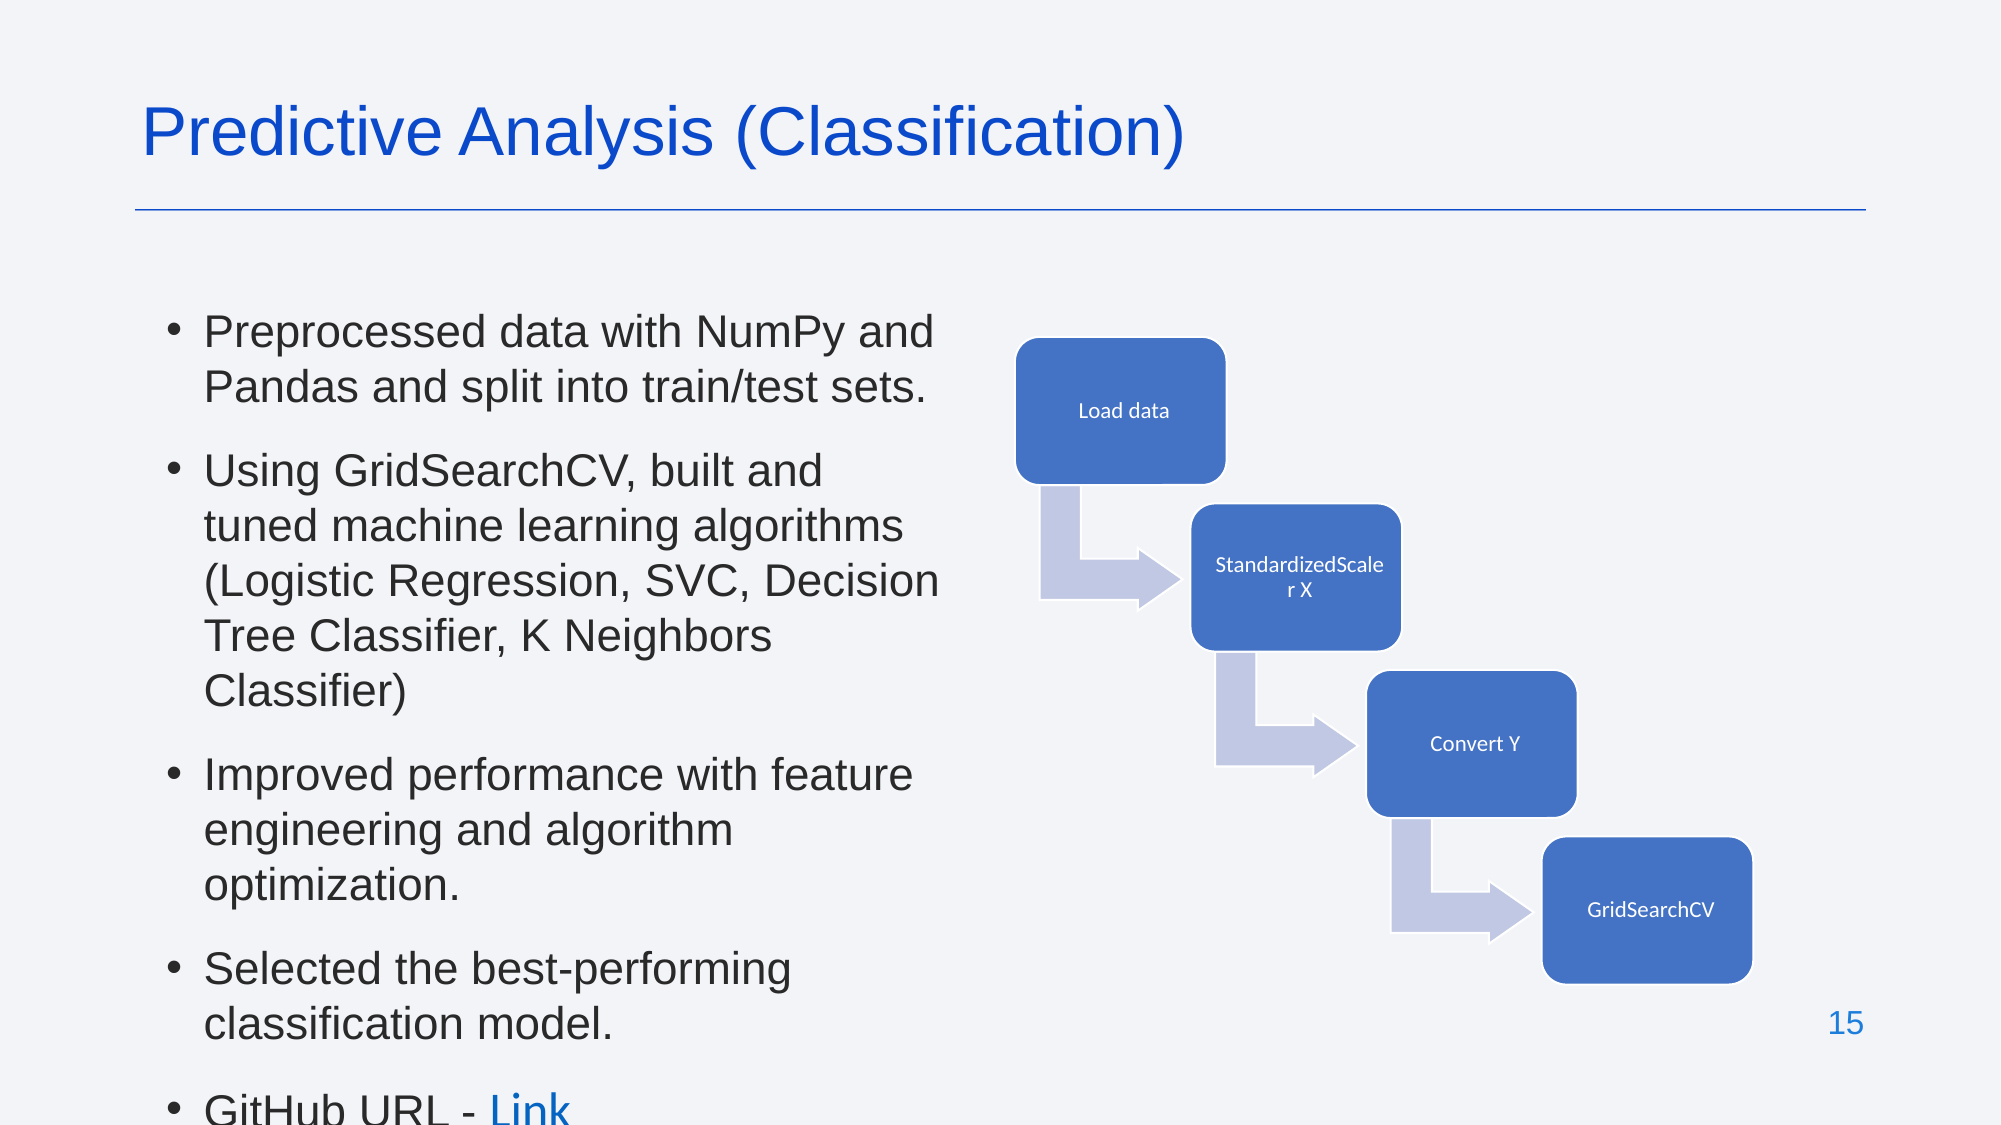

Predictive Analysis (Classification)
Preprocessed data with NumPy and Pandas and split into train/test sets.
Using GridSearchCV, built and tuned machine learning algorithms (Logistic Regression, SVC, Decision Tree Classifier, K Neighbors Classifier)
Improved performance with feature engineering and algorithm optimization.
Selected the best-performing classification model.
GitHub URL - Link
Load data
StandardizedScaler X
Convert Y
GridSearchCV
15